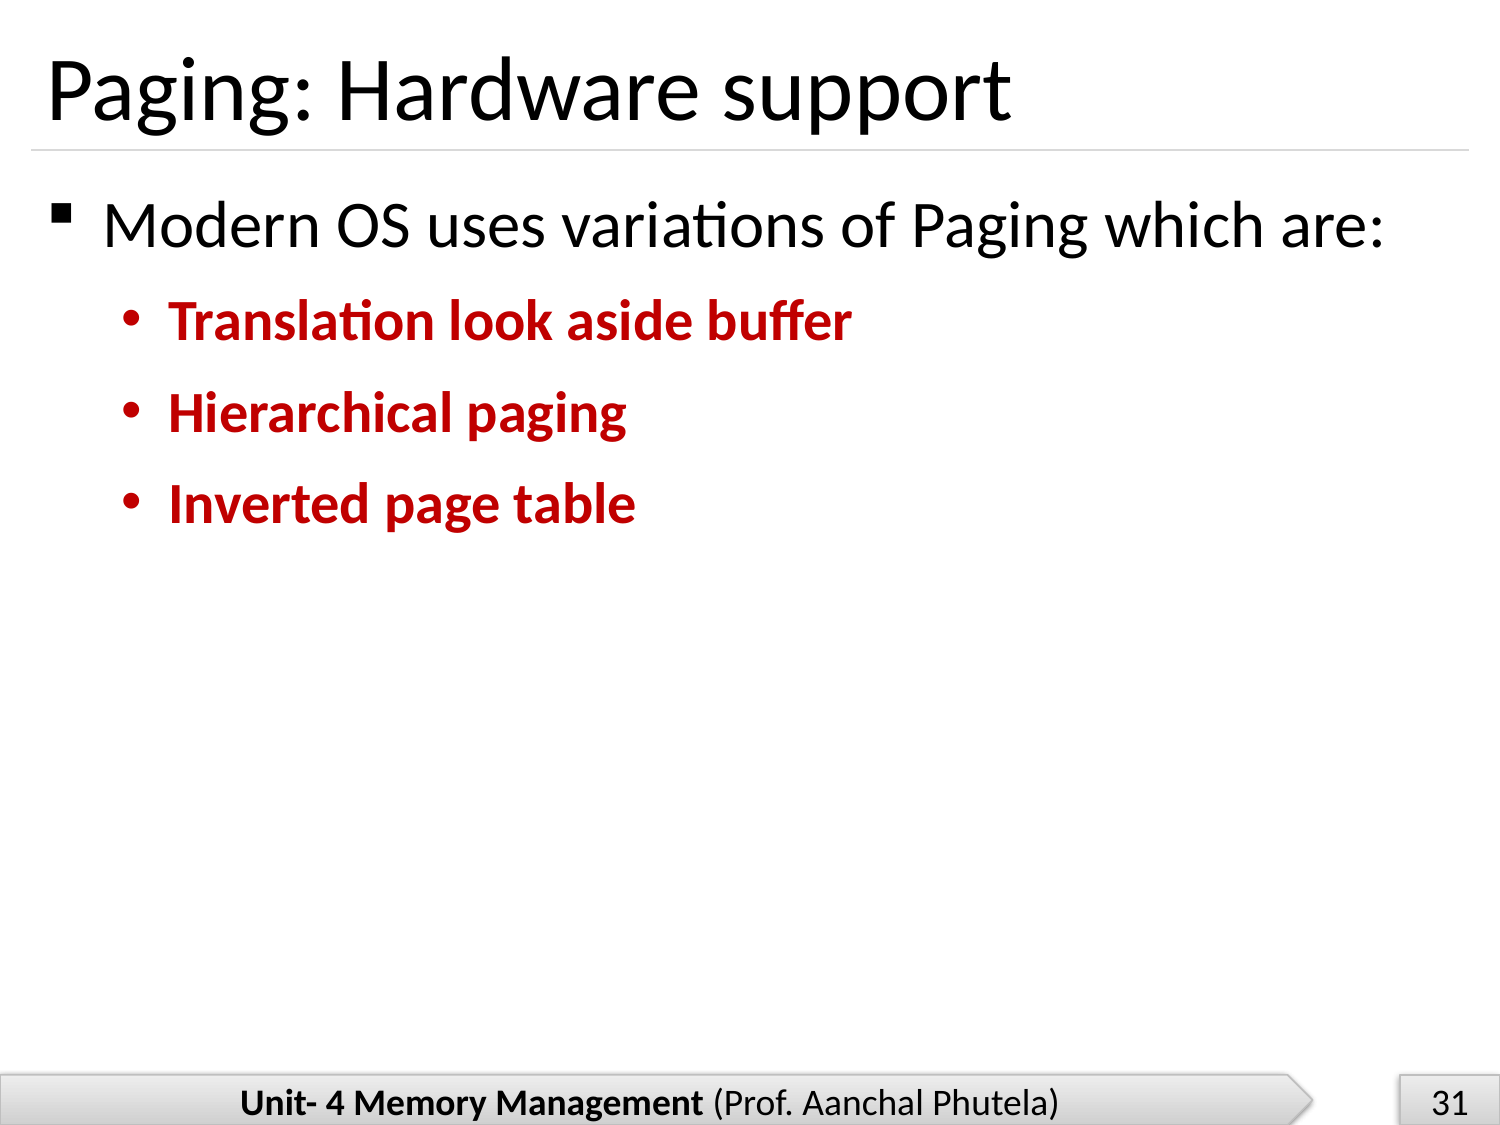

# Paging: Hardware support
Modern OS uses variations of Paging which are:
Translation look aside buffer
Hierarchical paging
Inverted page table